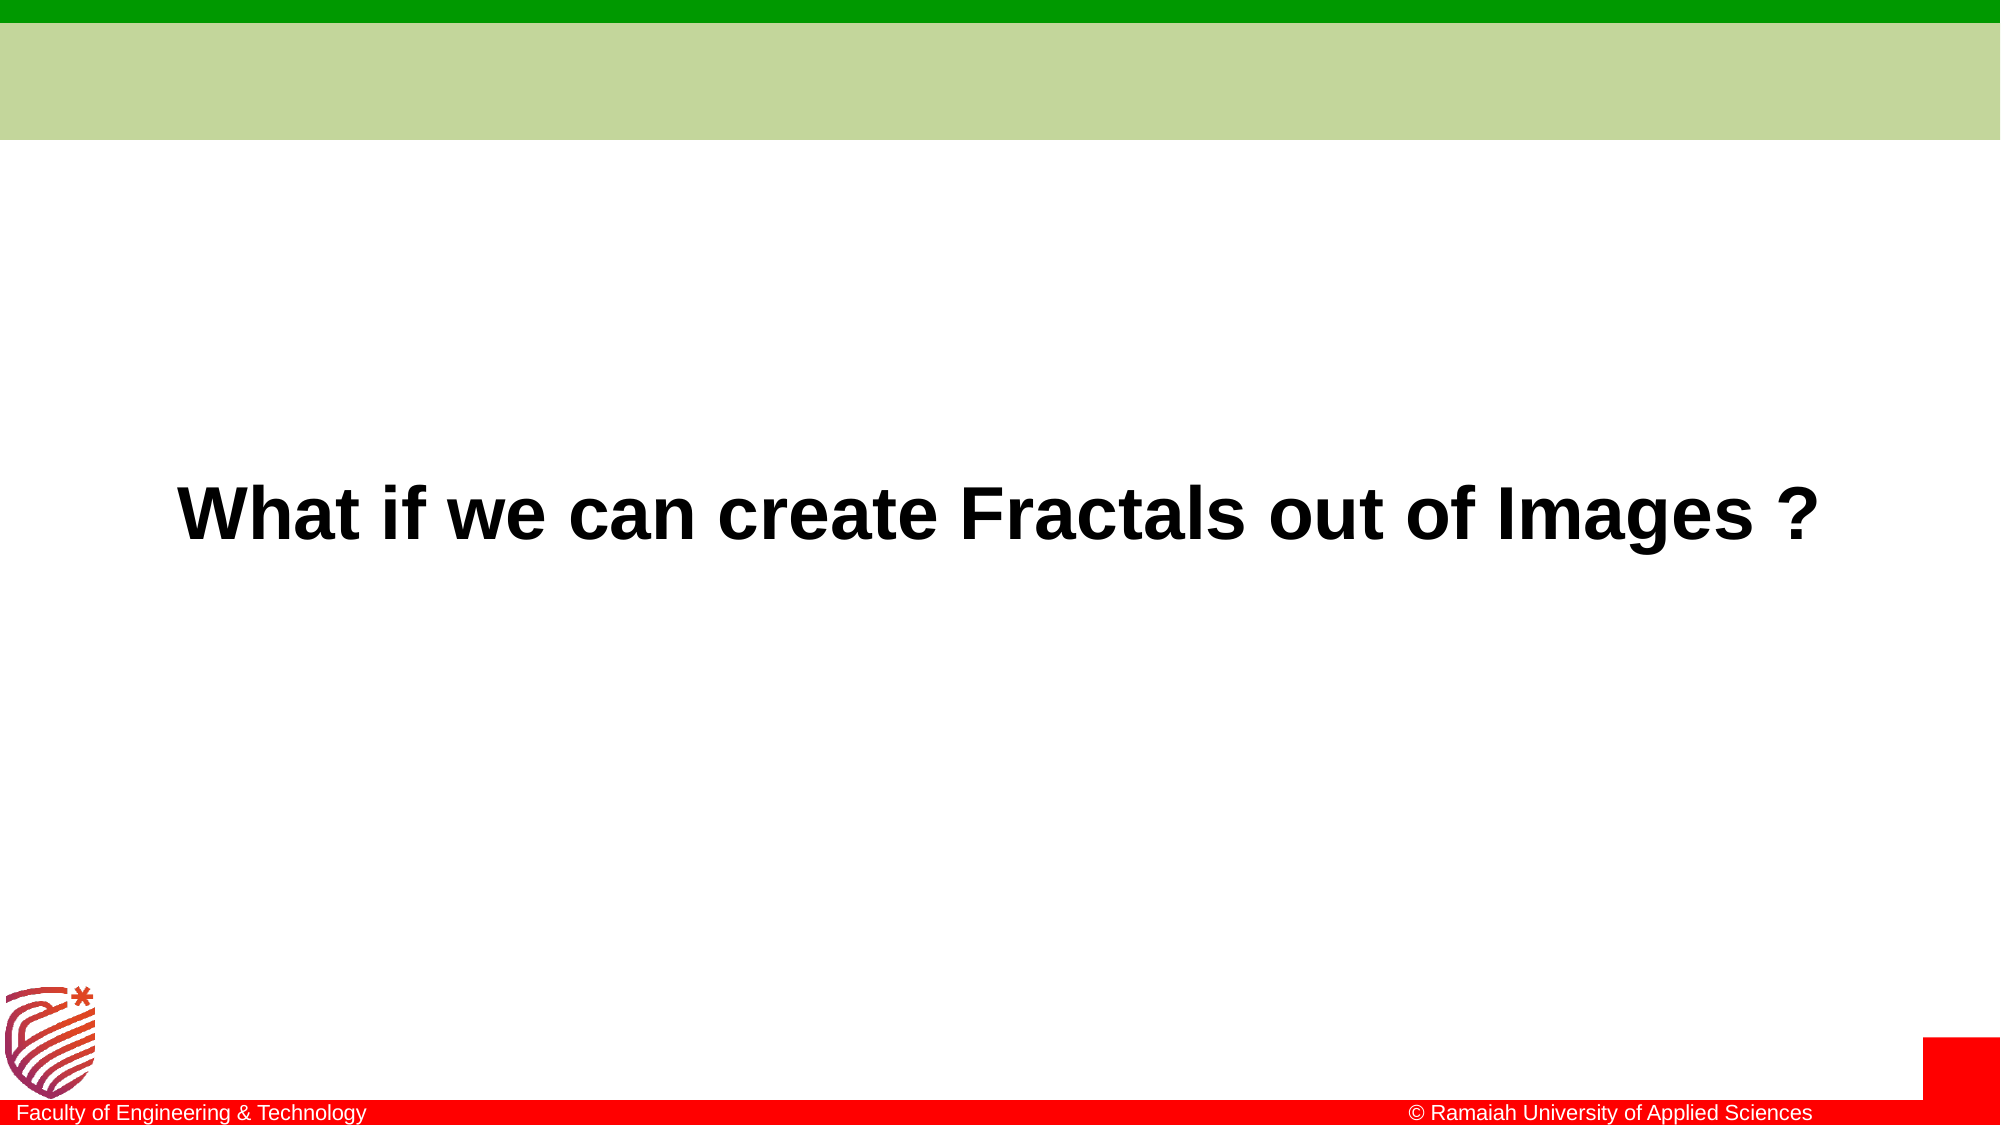

# What if we can create Fractals out of Images ?